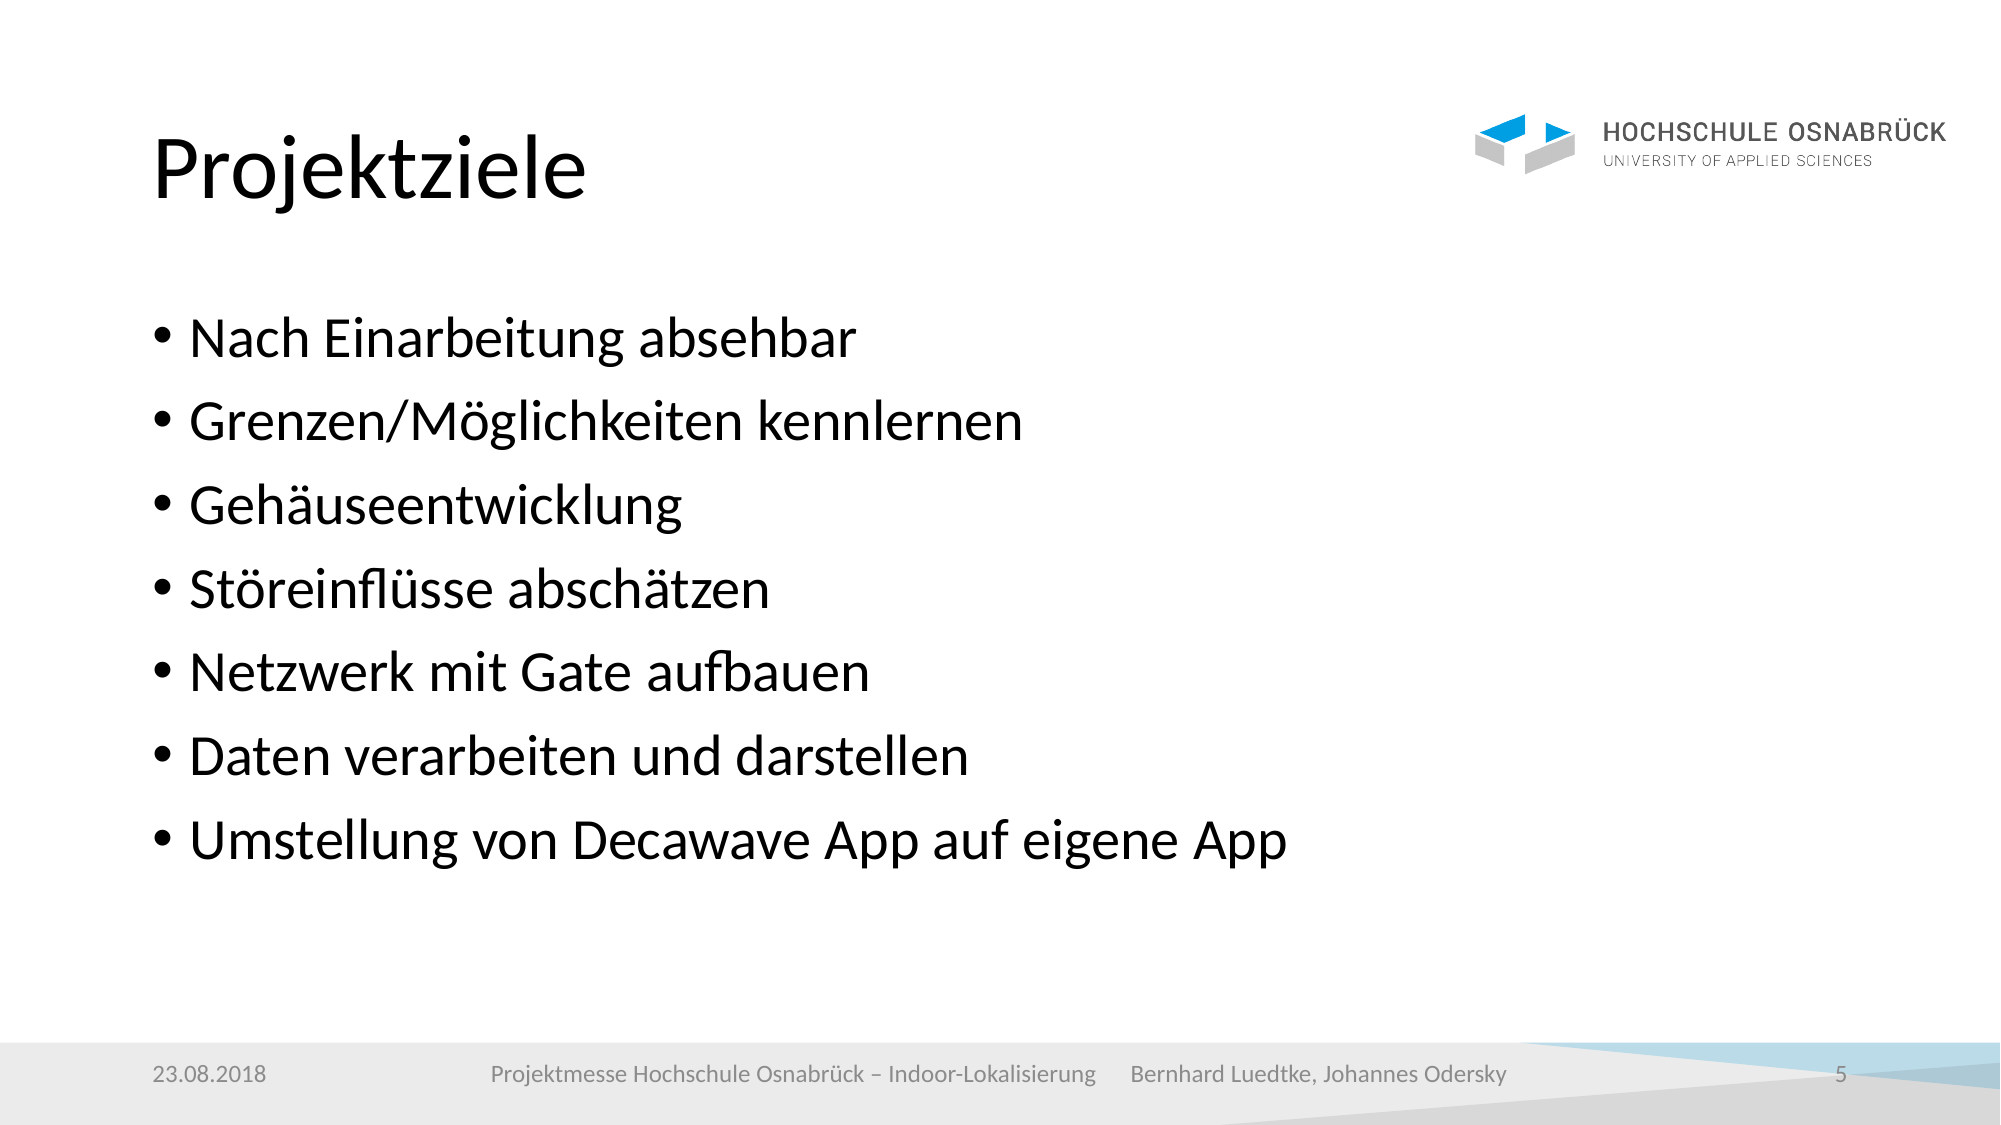

# Projektziele
Nach Einarbeitung absehbar
Grenzen/Möglichkeiten kennlernen
Gehäuseentwicklung
Störeinflüsse abschätzen
Netzwerk mit Gate aufbauen
Daten verarbeiten und darstellen
Umstellung von Decawave App auf eigene App
23.08.2018
Projektmesse Hochschule Osnabrück – Indoor-Lokalisierung      Bernhard Luedtke, Johannes Odersky
5